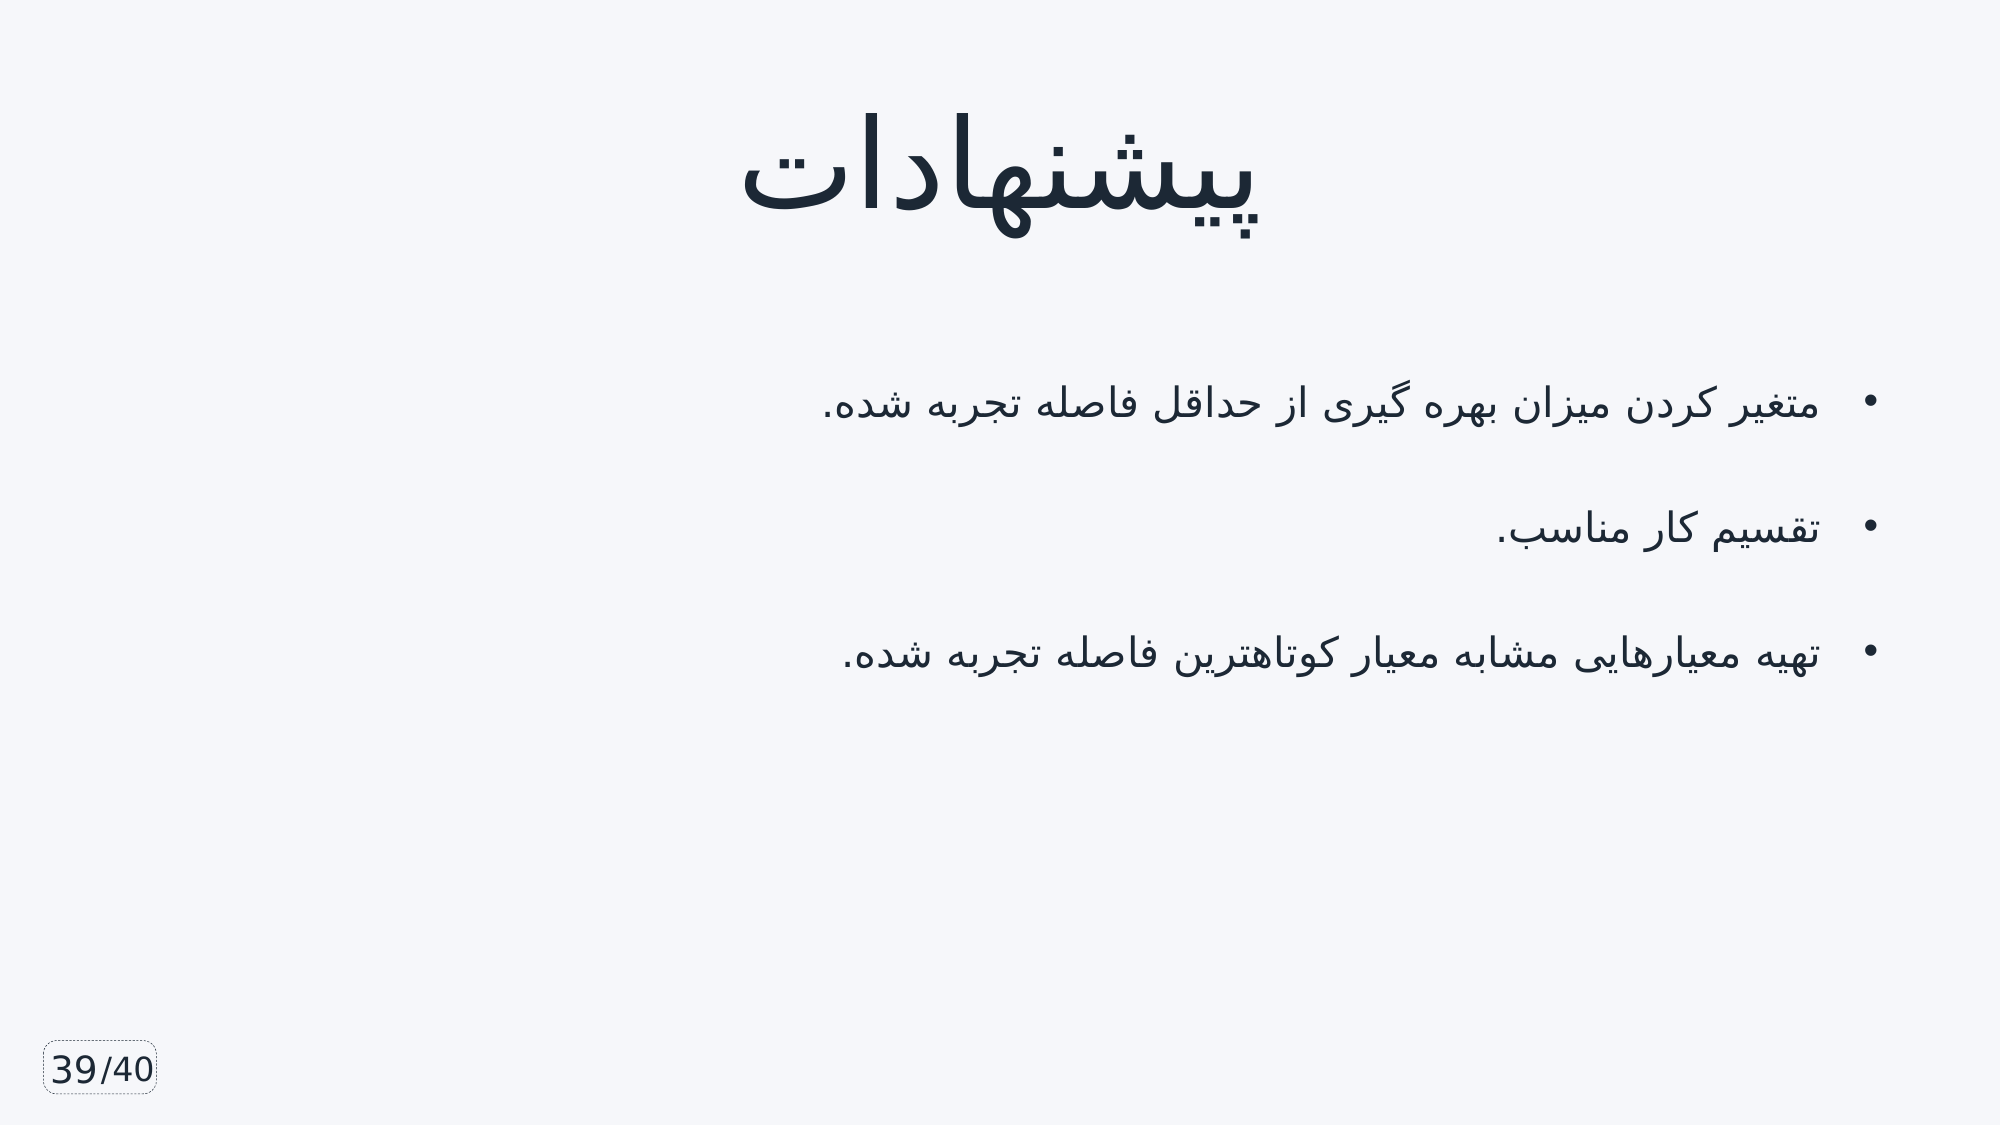

# پیشنهادات
متغیر کردن میزان بهره گیری از حداقل فاصله تجربه شده.
تقسیم کار مناسب.
تهیه معیارهایی مشابه معیار کوتاهترین فاصله تجربه شده.

39